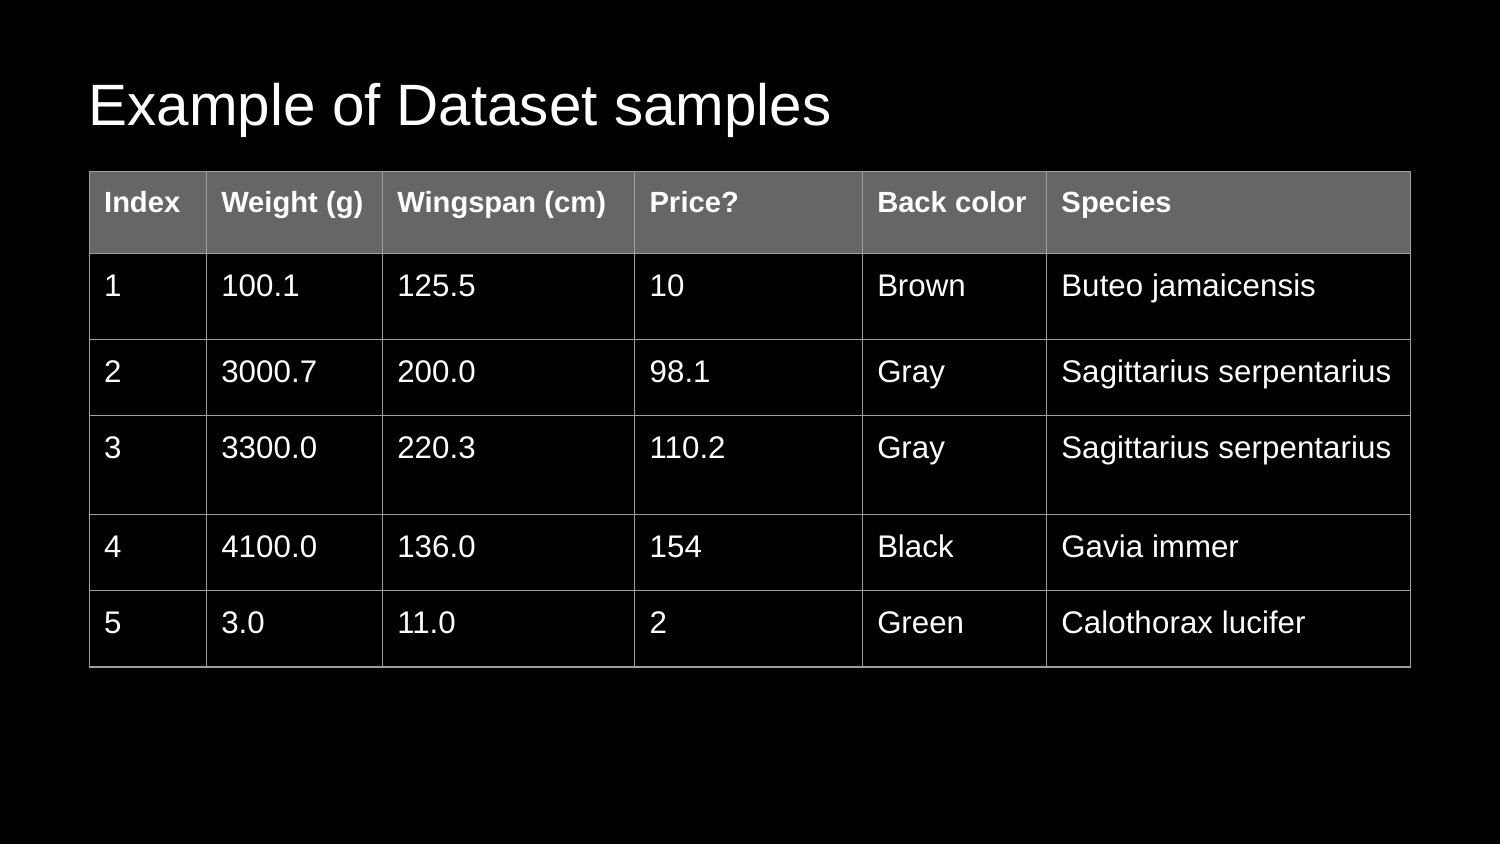

# Example of Dataset samples
| Index | Weight (g) | Wingspan (cm) | Price? | Back color | Species |
| --- | --- | --- | --- | --- | --- |
| 1 | 100.1 | 125.5 | 10 | Brown | Buteo jamaicensis |
| 2 | 3000.7 | 200.0 | 98.1 | Gray | Sagittarius serpentarius |
| 3 | 3300.0 | 220.3 | 110.2 | Gray | Sagittarius serpentarius |
| 4 | 4100.0 | 136.0 | 154 | Black | Gavia immer |
| 5 | 3.0 | 11.0 | 2 | Green | Calothorax lucifer |